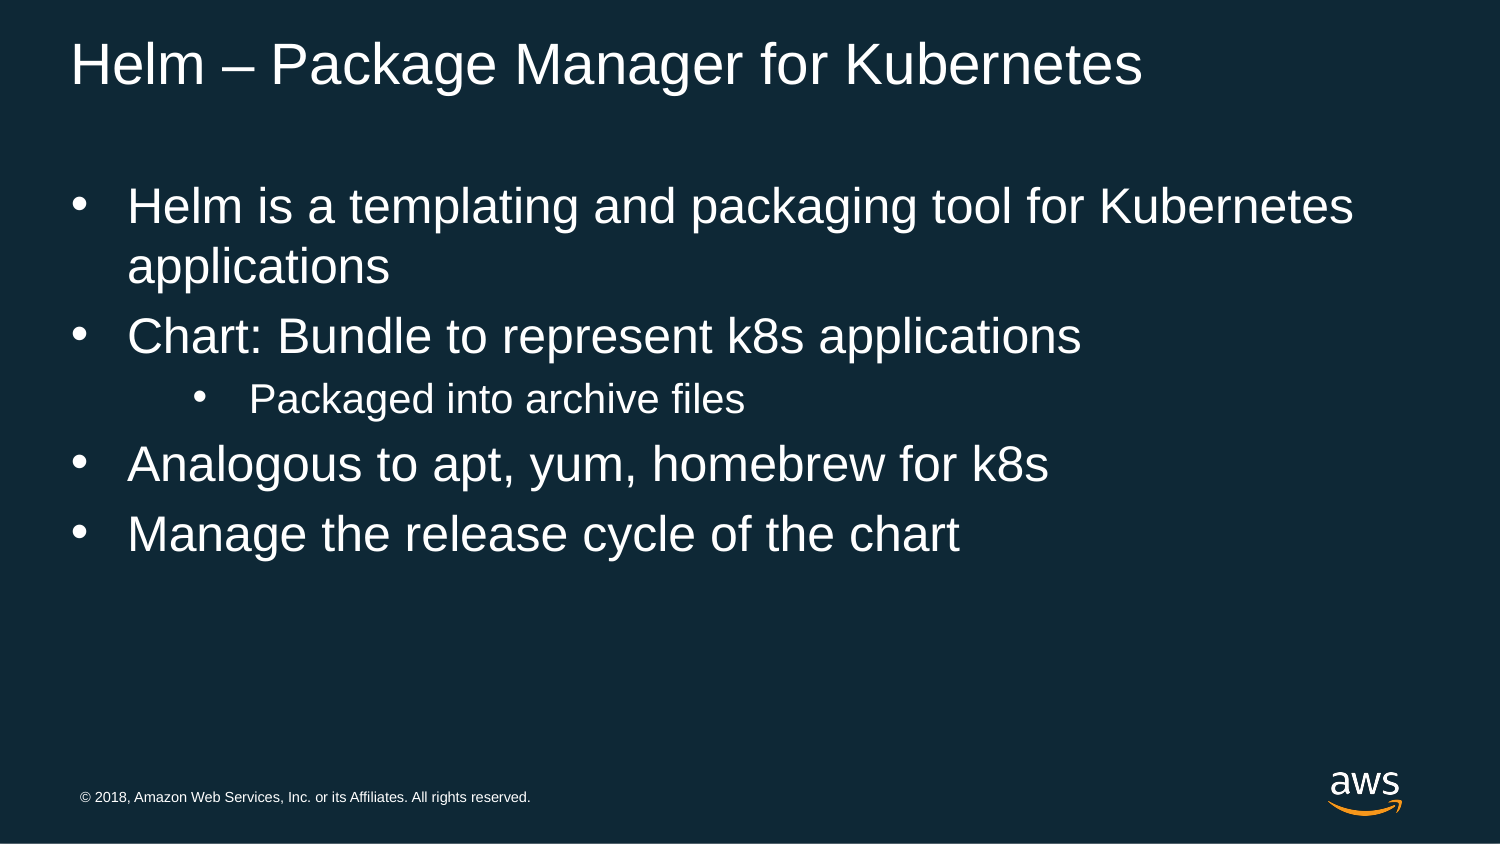

# Helm – Package Manager for Kubernetes
Helm is a templating and packaging tool for Kubernetes applications
Chart: Bundle to represent k8s applications
Packaged into archive files
Analogous to apt, yum, homebrew for k8s
Manage the release cycle of the chart